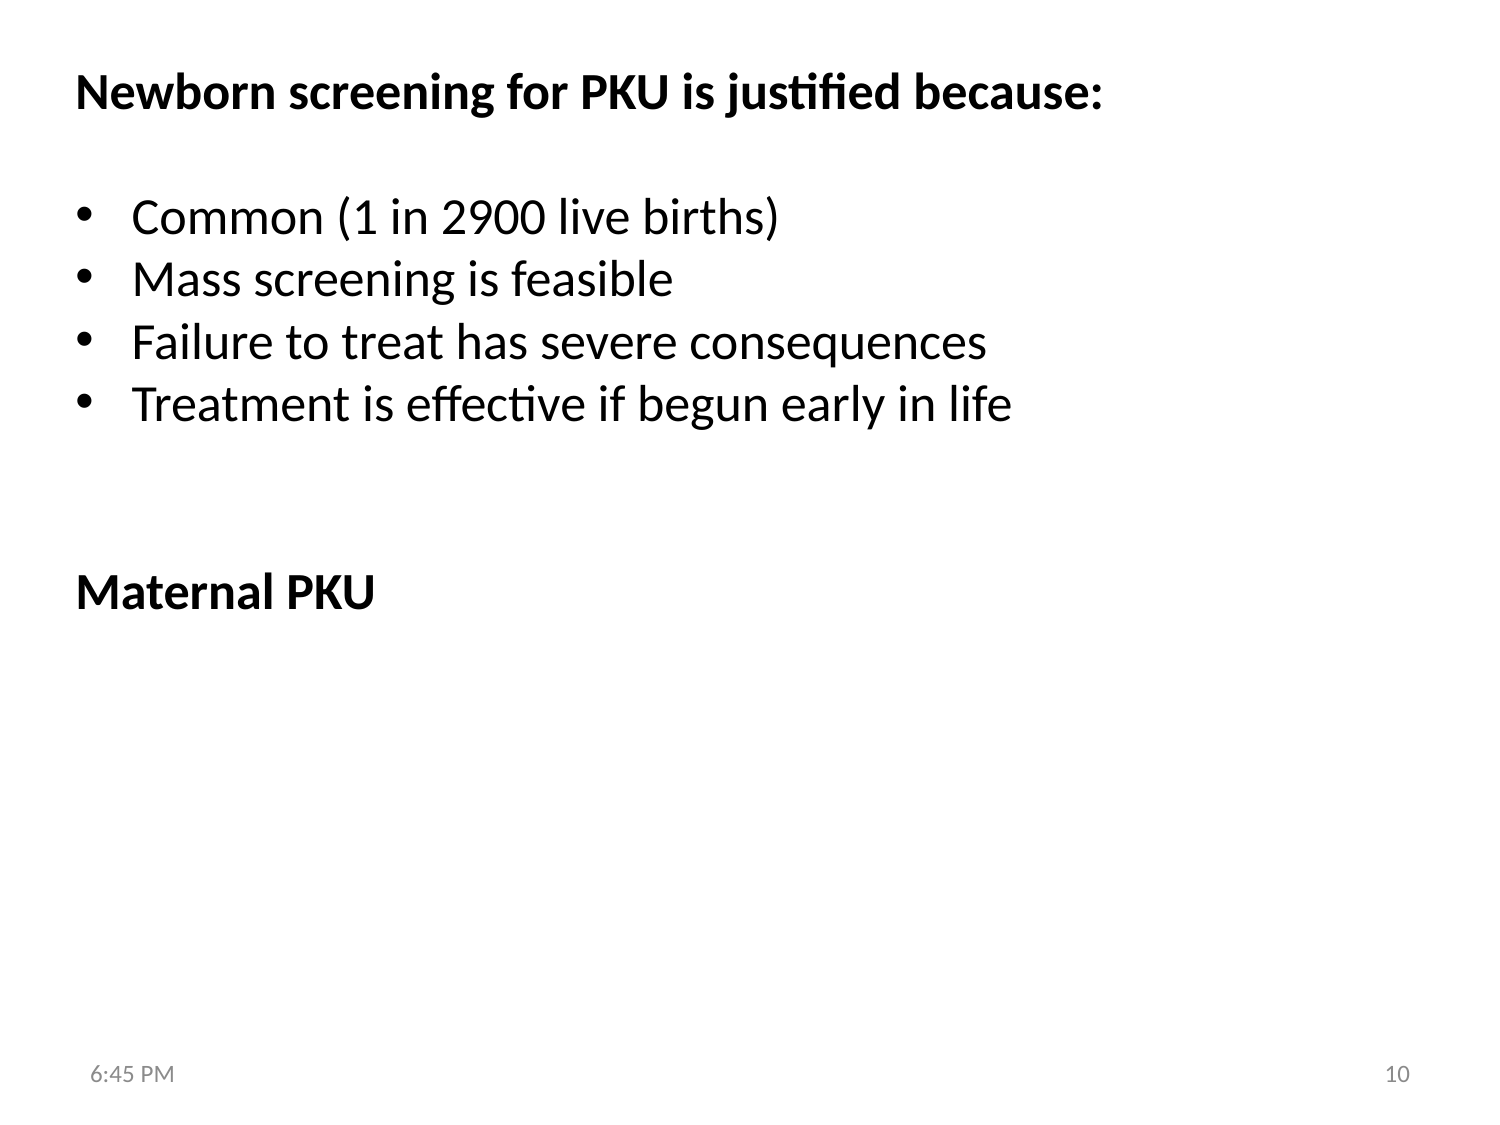

Newborn screening for PKU is justified because:

Common (1 in 2900 live births)
Mass screening is feasible
Failure to treat has severe consequences
Treatment is effective if begun early in life

Maternal PKU

6:45 PM
10